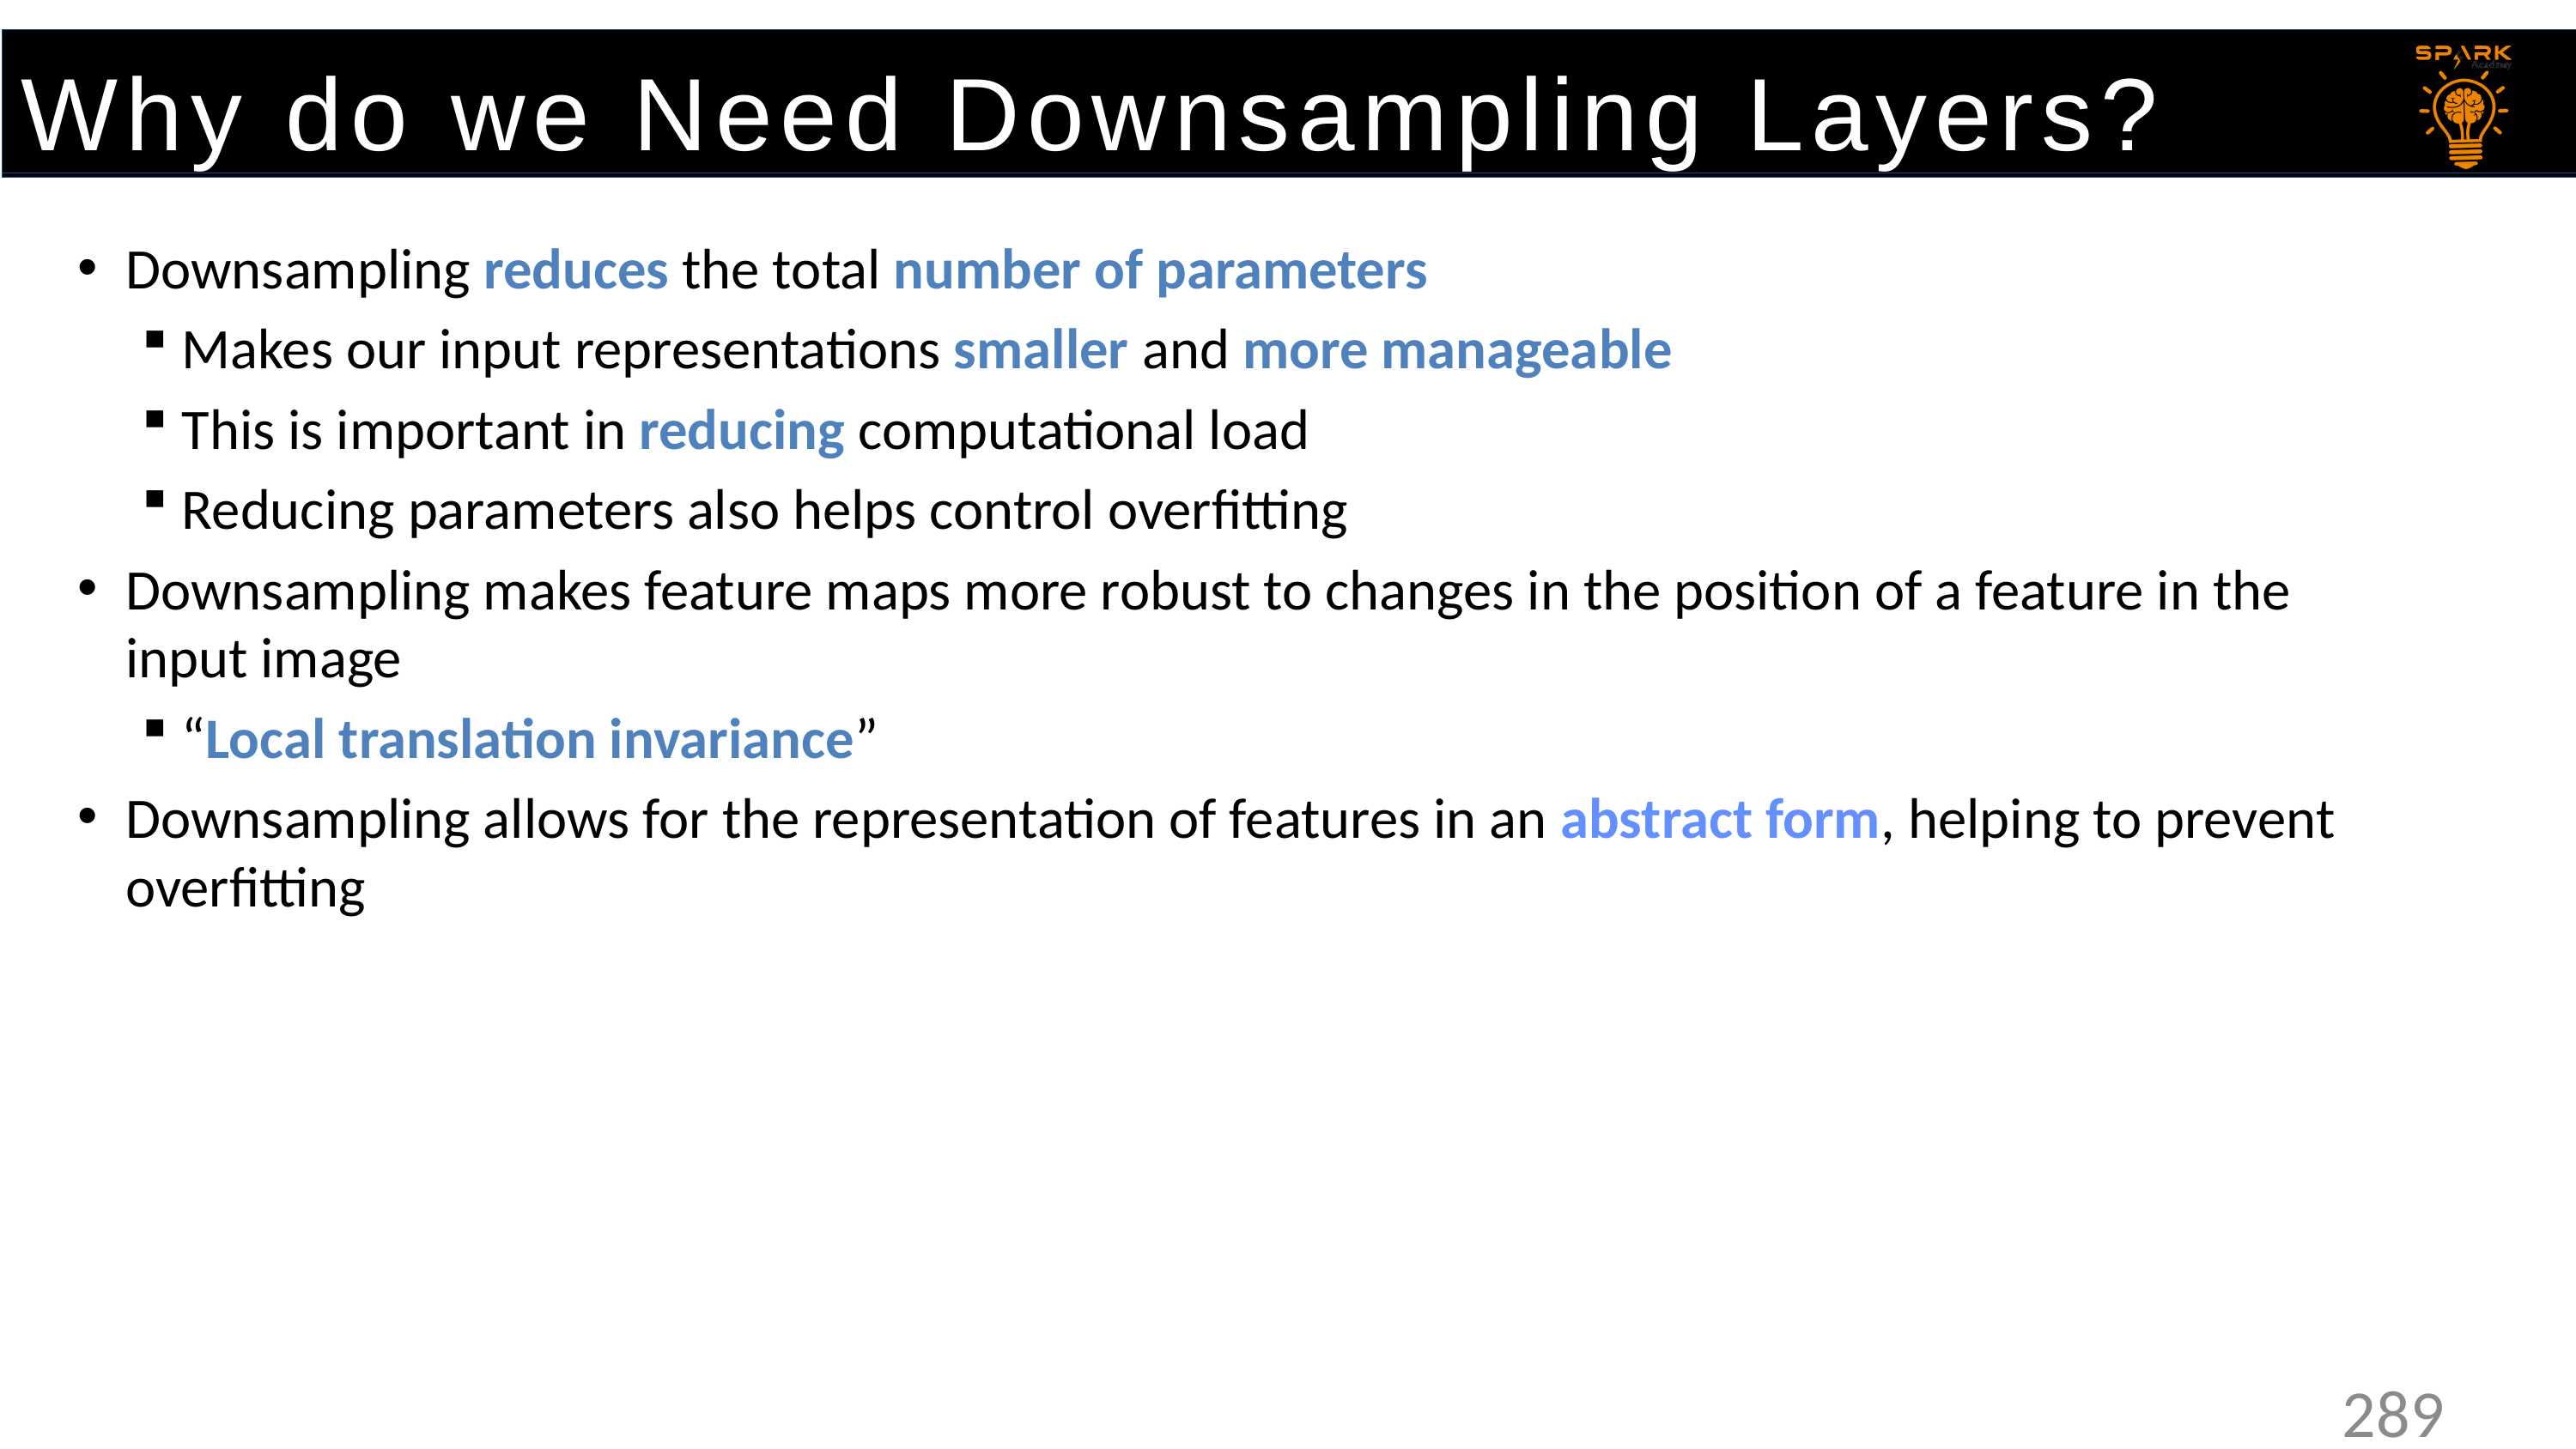

Why do we Need Downsampling Layers?

Downsampling reduces the total number of parameters
Makes our input representations smaller and more manageable
This is important in reducing computational load
Reducing parameters also helps control overfitting
Downsampling makes feature maps more robust to changes in the position of a feature in the input image
“Local translation invariance”
Downsampling allows for the representation of features in an abstract form, helping to prevent overfitting

289